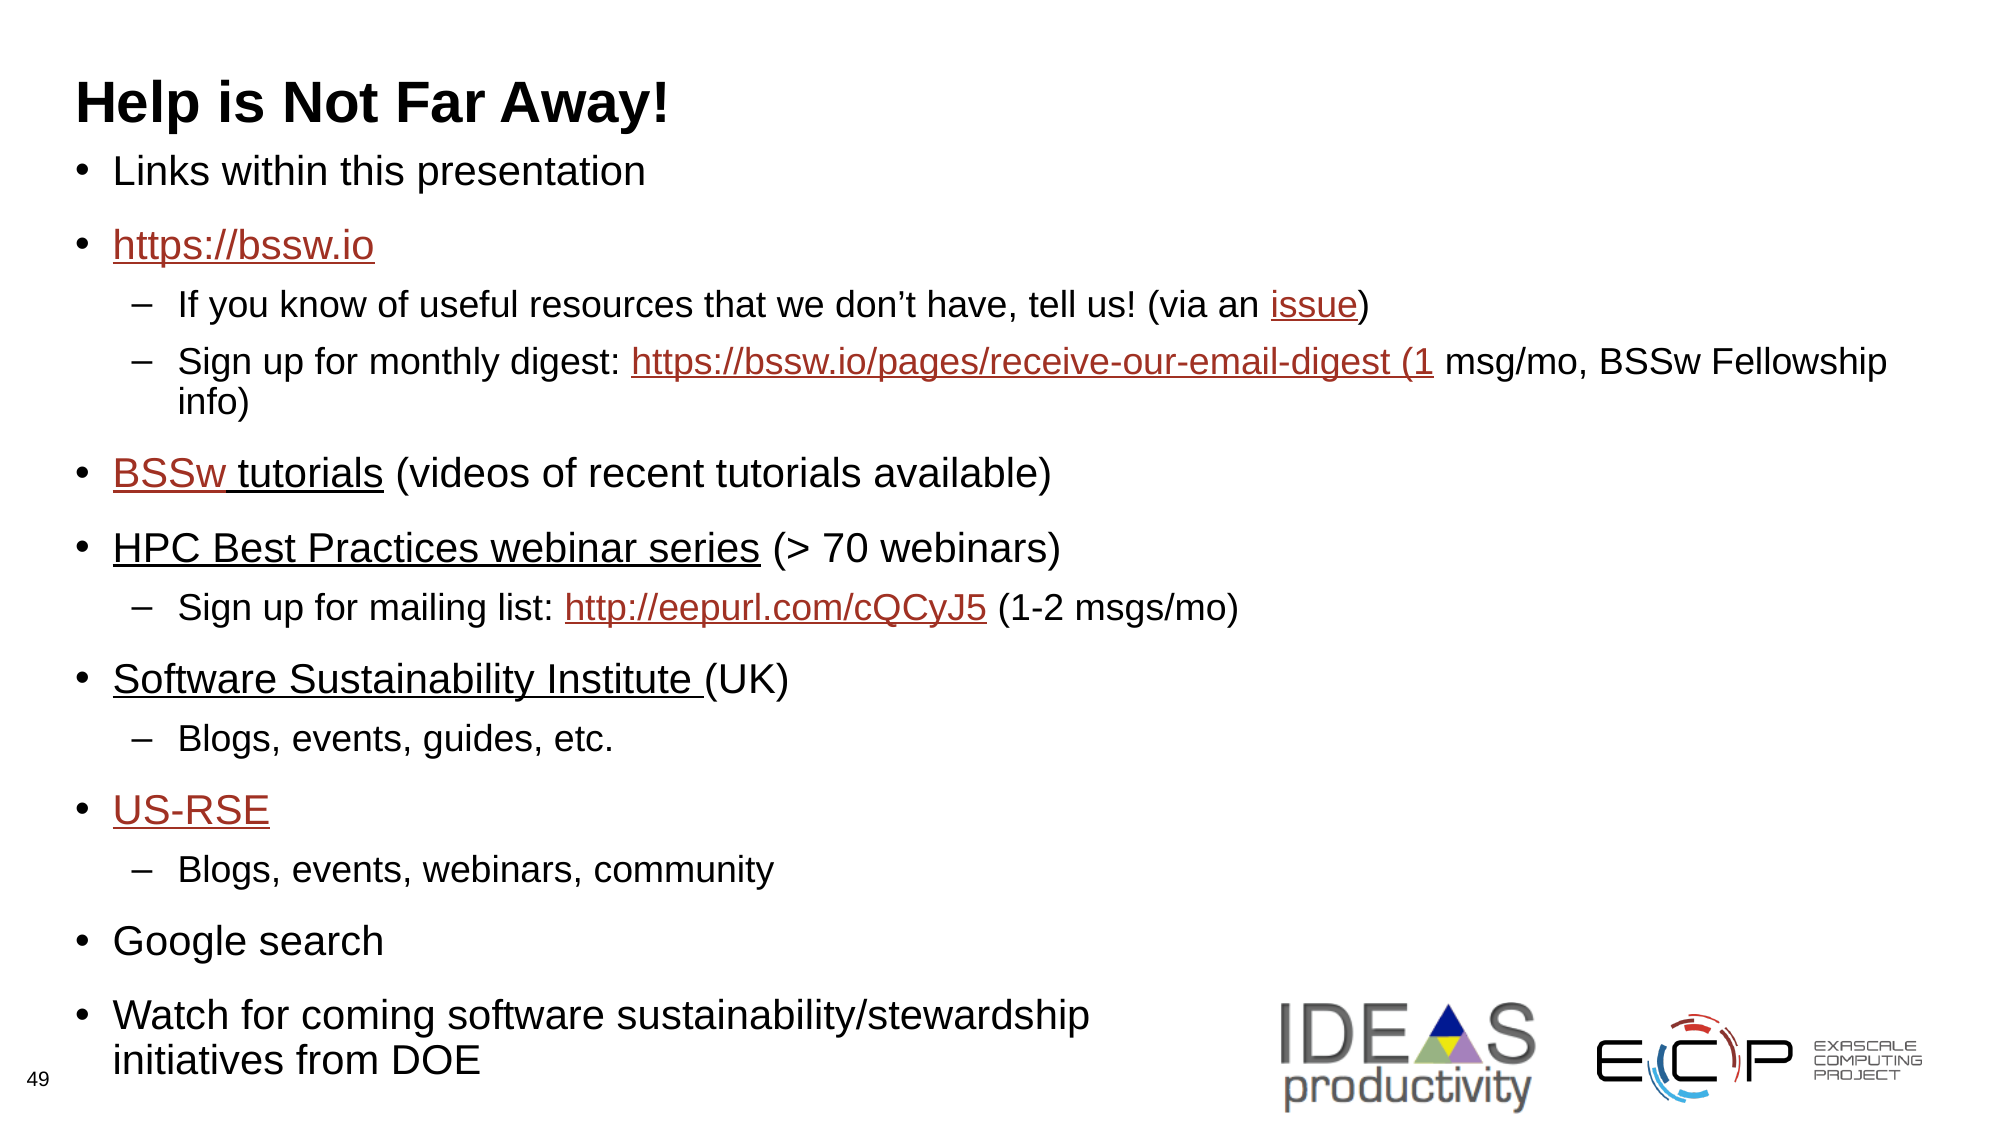

# Help is Not Far Away!
Links within this presentation
https://bssw.io
If you know of useful resources that we don’t have, tell us! (via an issue)
Sign up for monthly digest: https://bssw.io/pages/receive-our-email-digest (1 msg/mo, BSSw Fellowship info)
BSSw tutorials (videos of recent tutorials available)
HPC Best Practices webinar series (> 70 webinars)
Sign up for mailing list: http://eepurl.com/cQCyJ5 (1-2 msgs/mo)
Software Sustainability Institute (UK)
Blogs, events, guides, etc.
US-RSE
Blogs, events, webinars, community
Google search
Watch for coming software sustainability/stewardship
initiatives from DOE